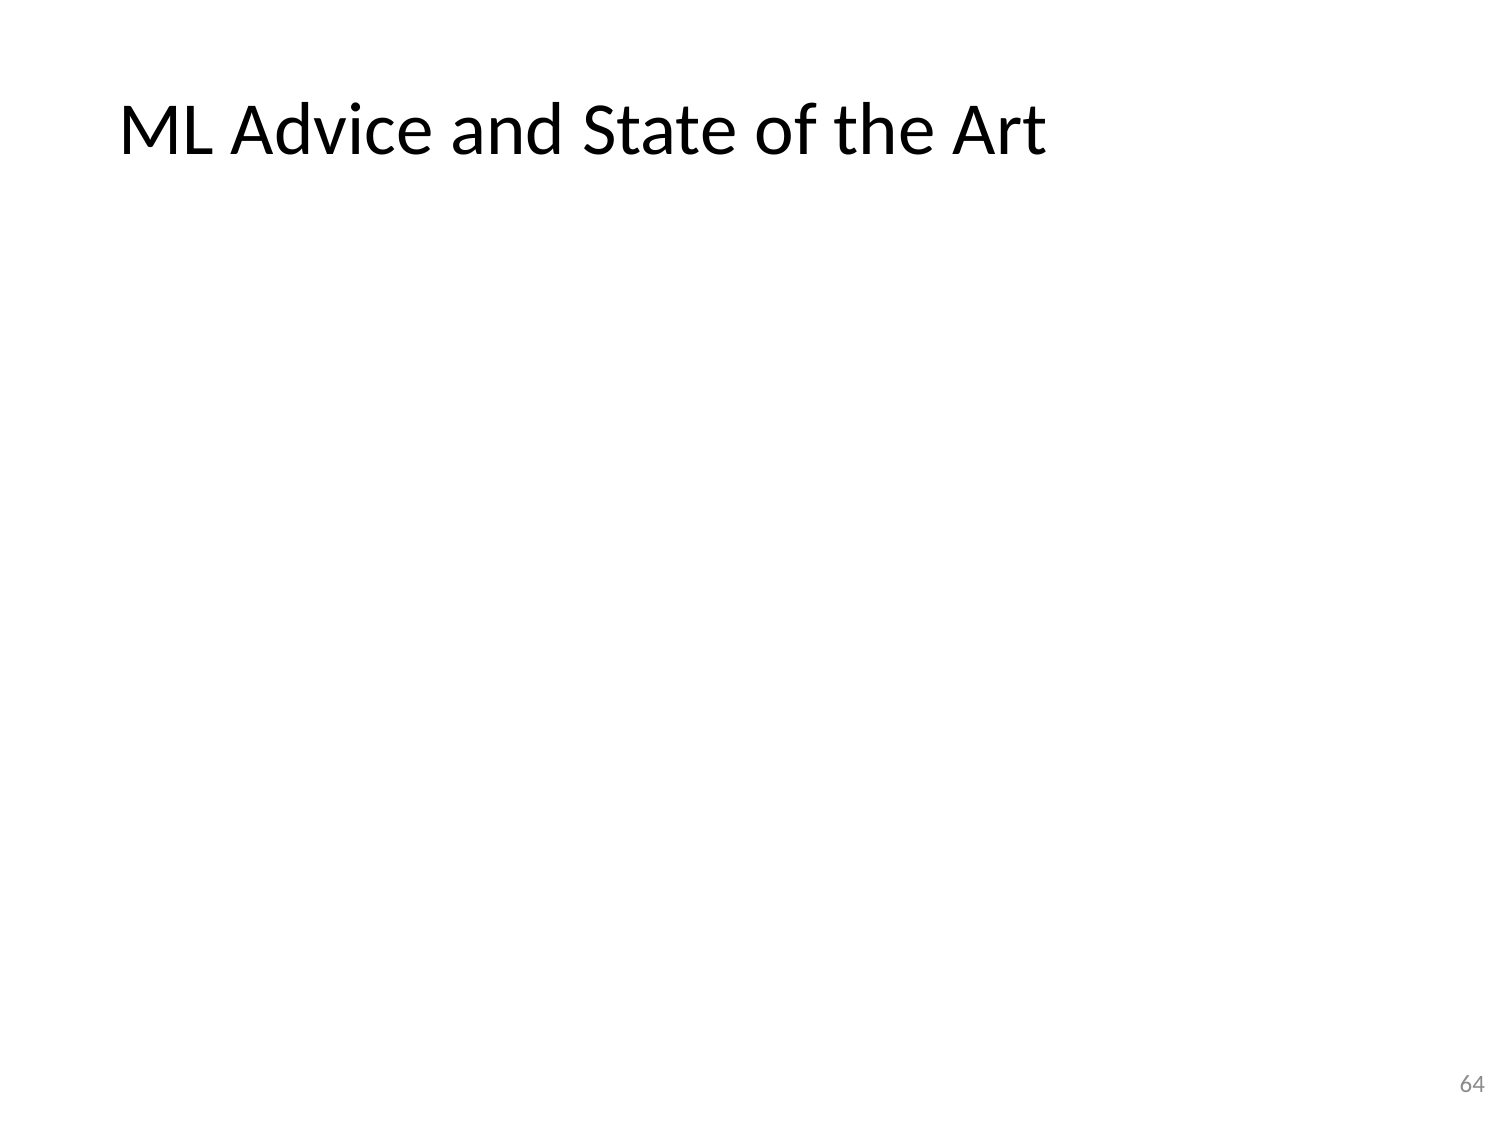

# ML Advice and State of the Art
64